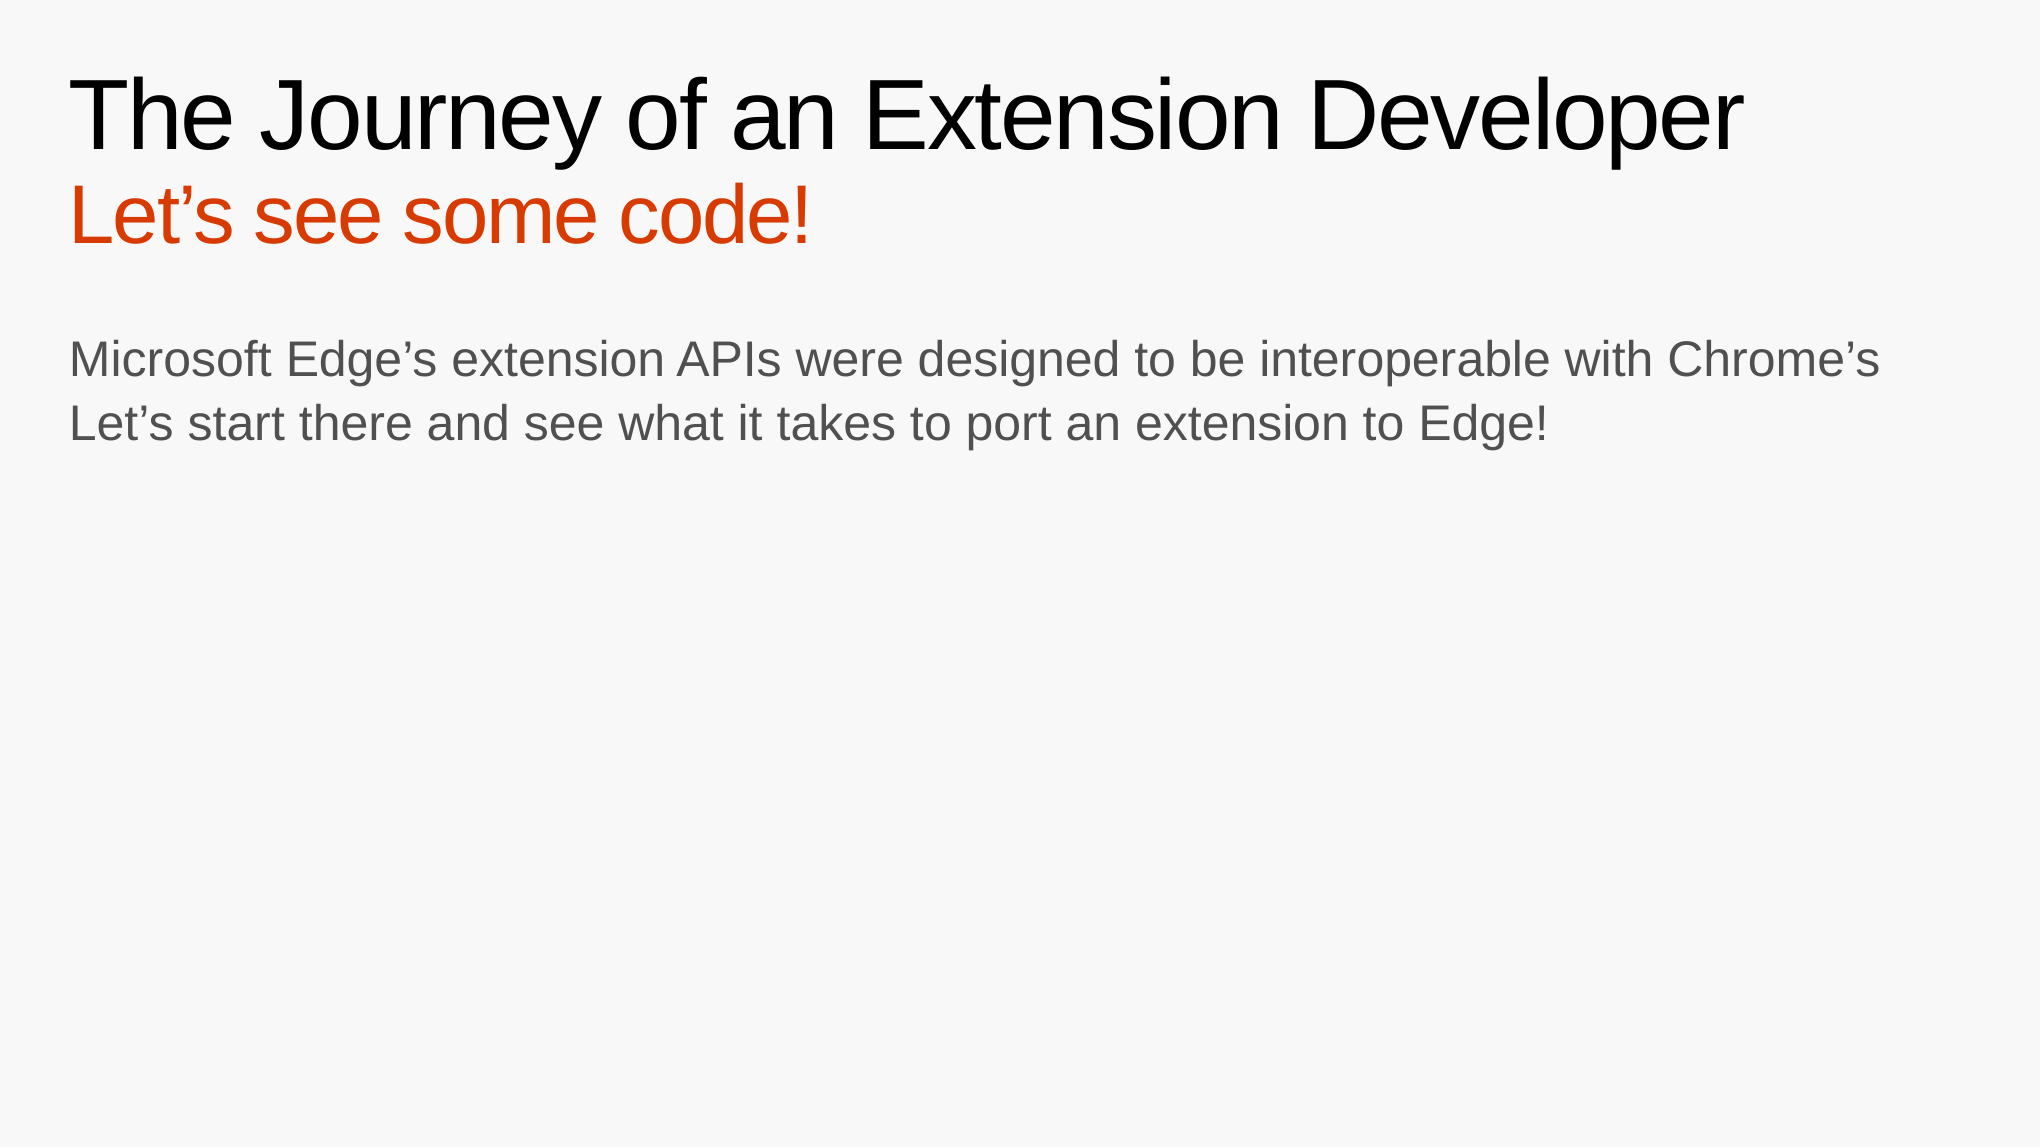

# The Journey of an Extension Developer Let’s see some code!
Microsoft Edge’s extension APIs were designed to be interoperable with Chrome’s
Let’s start there and see what it takes to port an extension to Edge!